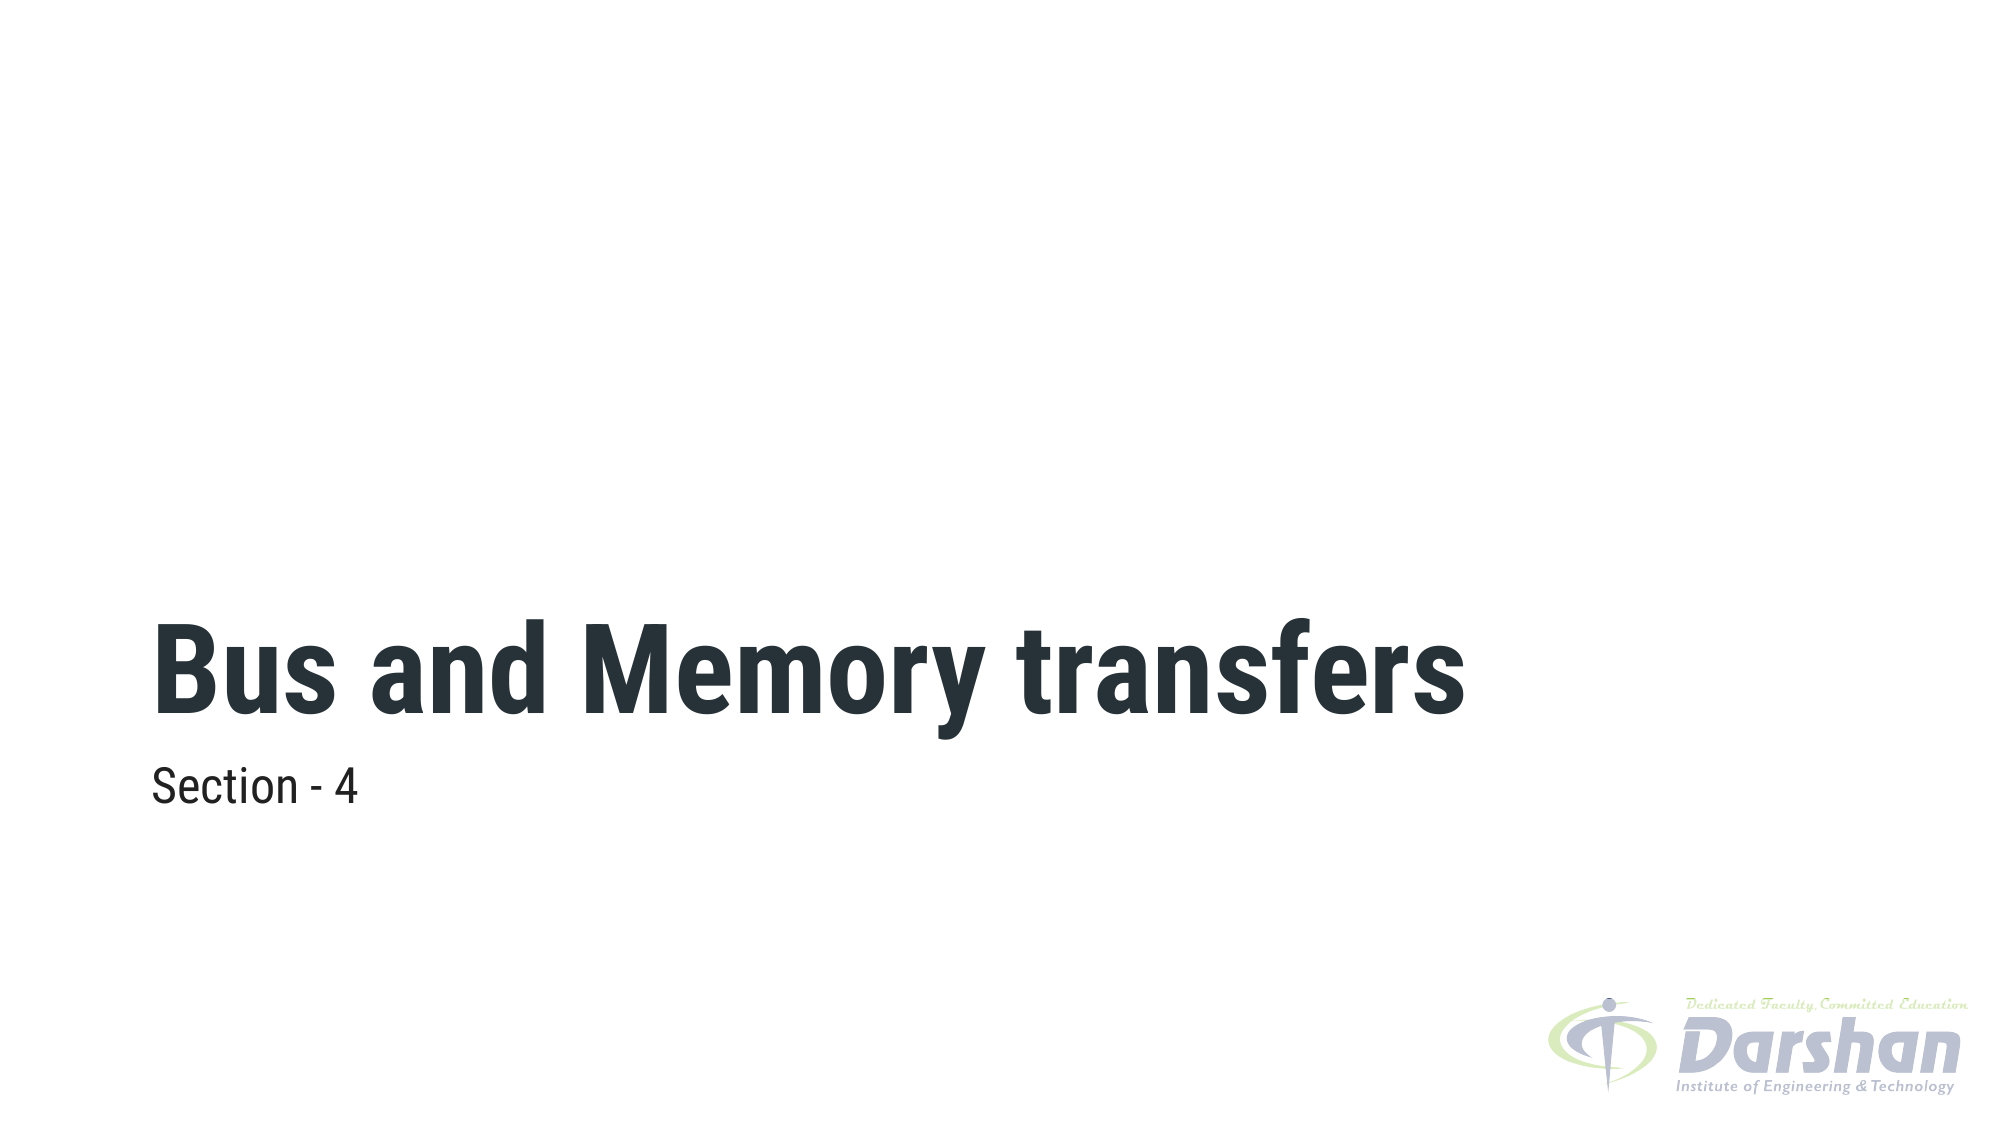

# Bus and Memory transfers
Section - 4